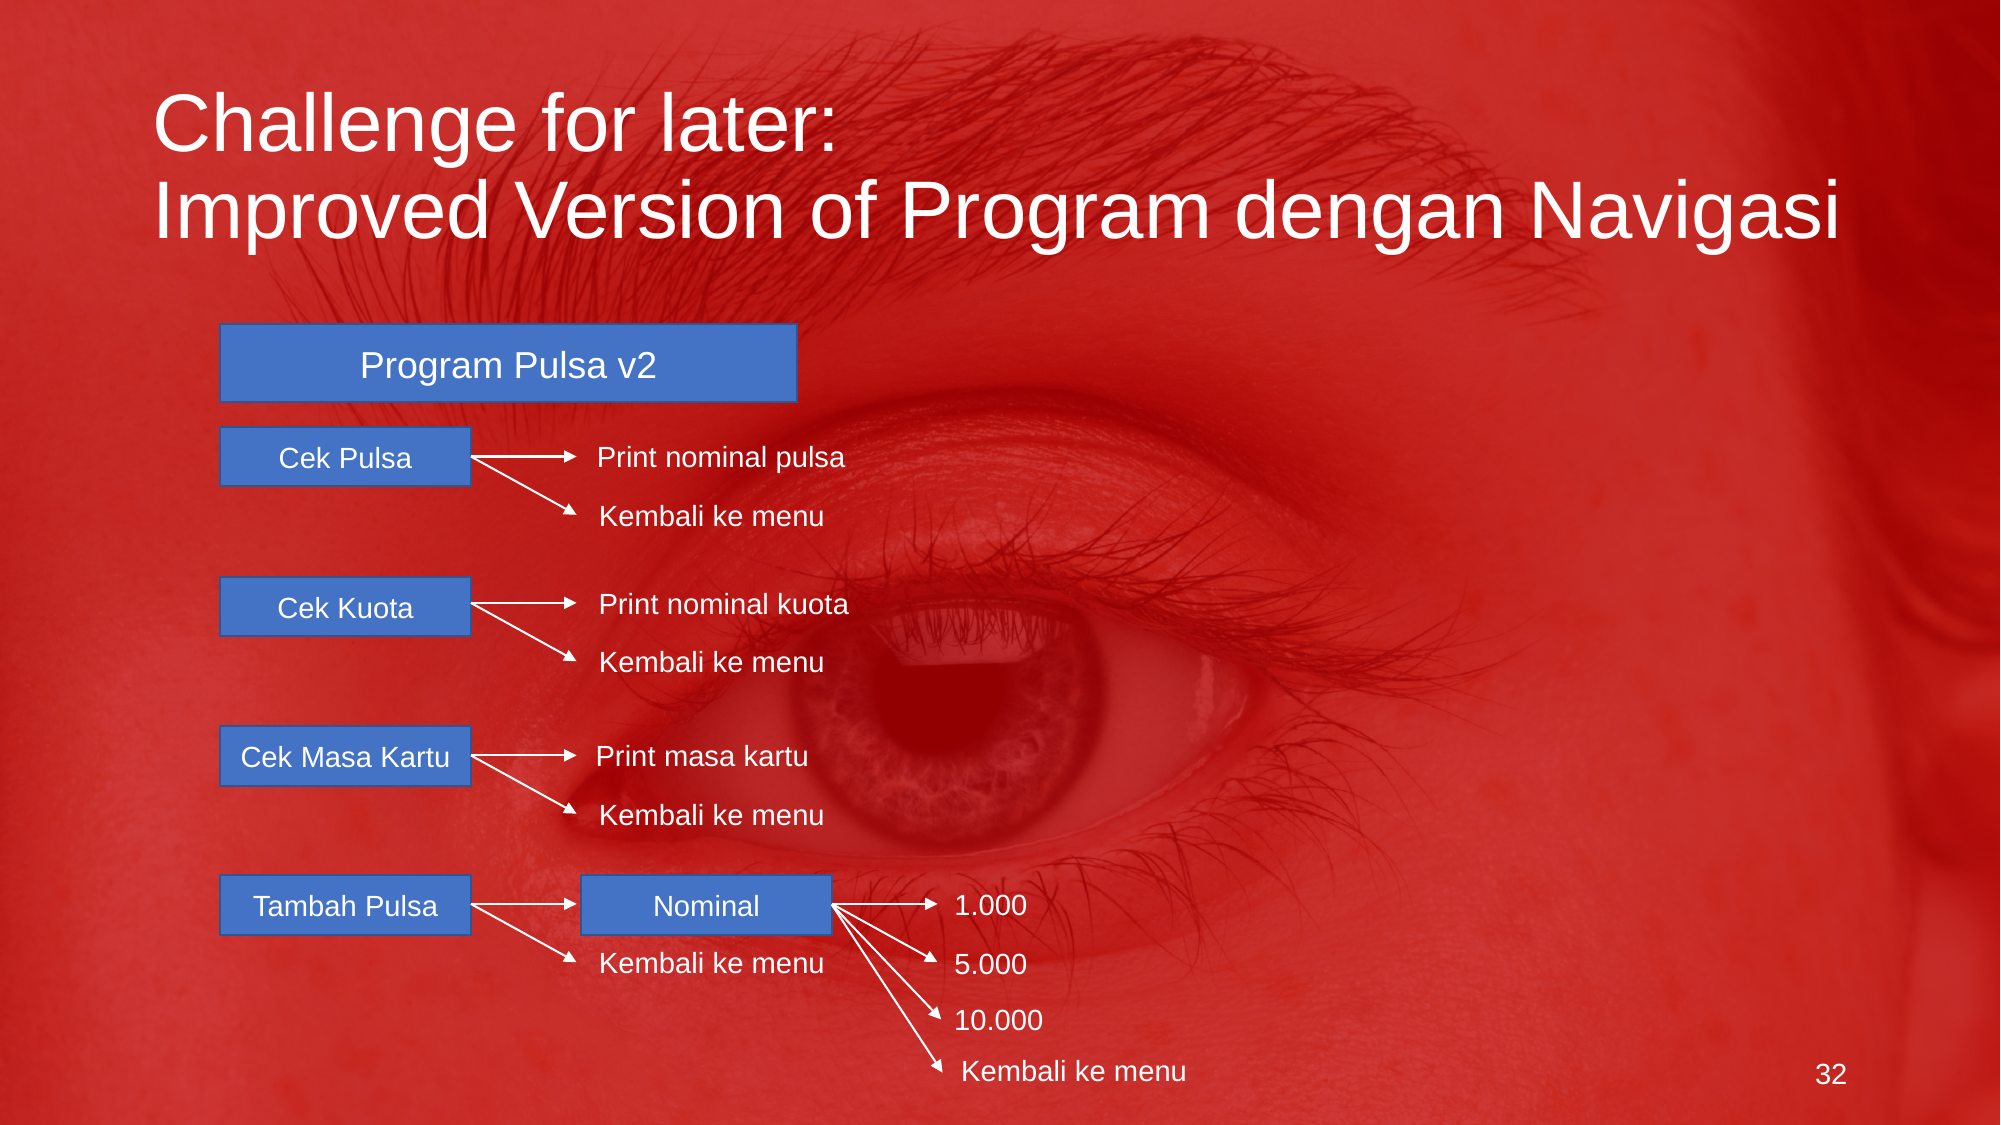

# Challenge for later: Improved Version of Program dengan Navigasi
Program Pulsa v2
Cek Pulsa
Print nominal pulsa
Kembali ke menu
Cek Kuota
Print nominal kuota
Kembali ke menu
Cek Masa Kartu
Print masa kartu
Kembali ke menu
Tambah Pulsa
Nominal
1.000
Kembali ke menu
5.000
10.000
32
Kembali ke menu